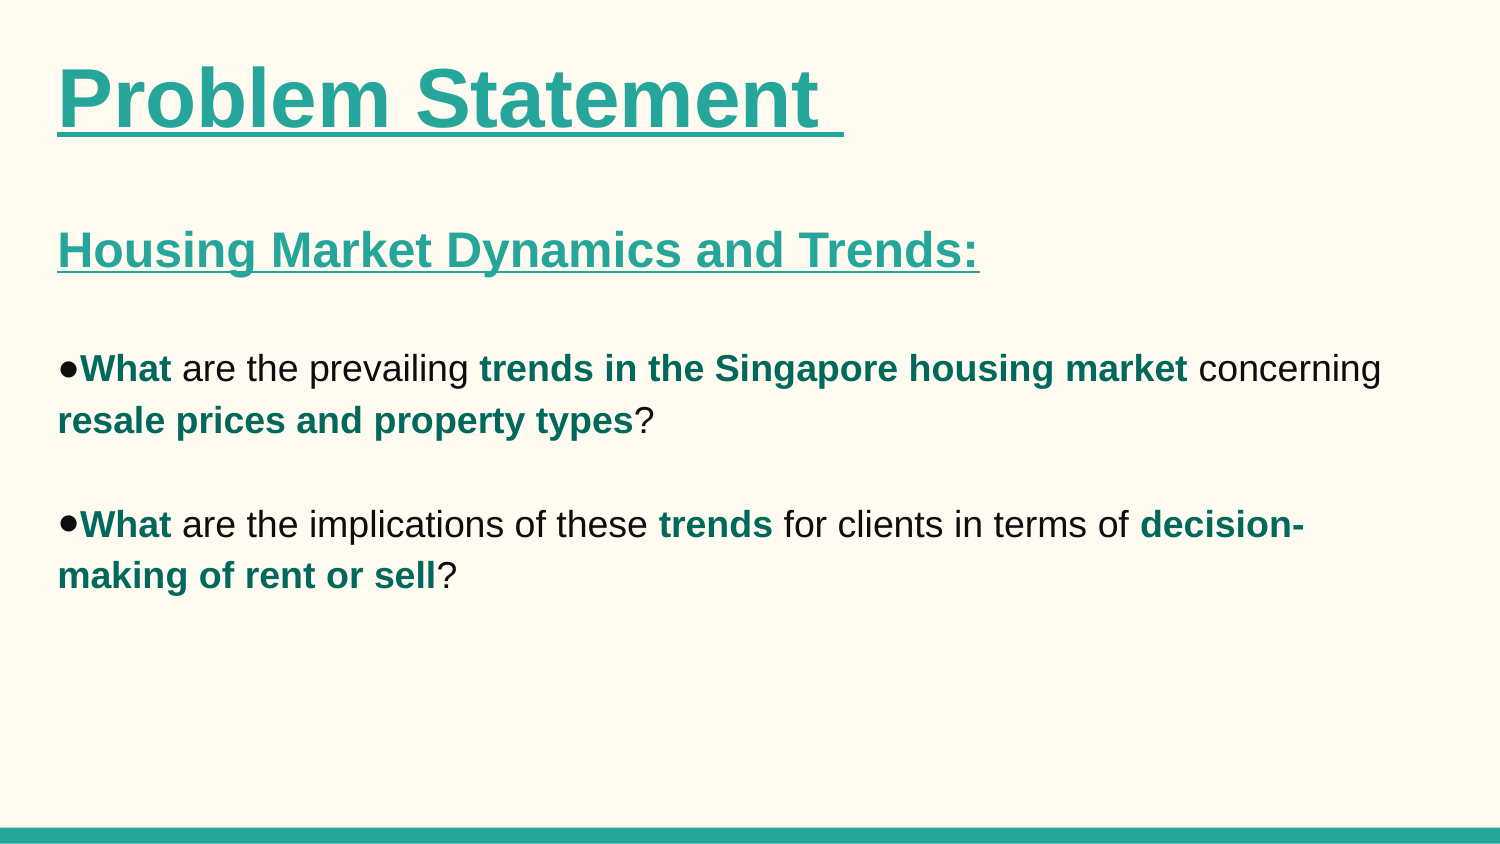

# Problem Statement
Housing Market Dynamics and Trends:
What are the prevailing trends in the Singapore housing market concerning resale prices and property types?
What are the implications of these trends for clients in terms of decision-making of rent or sell?